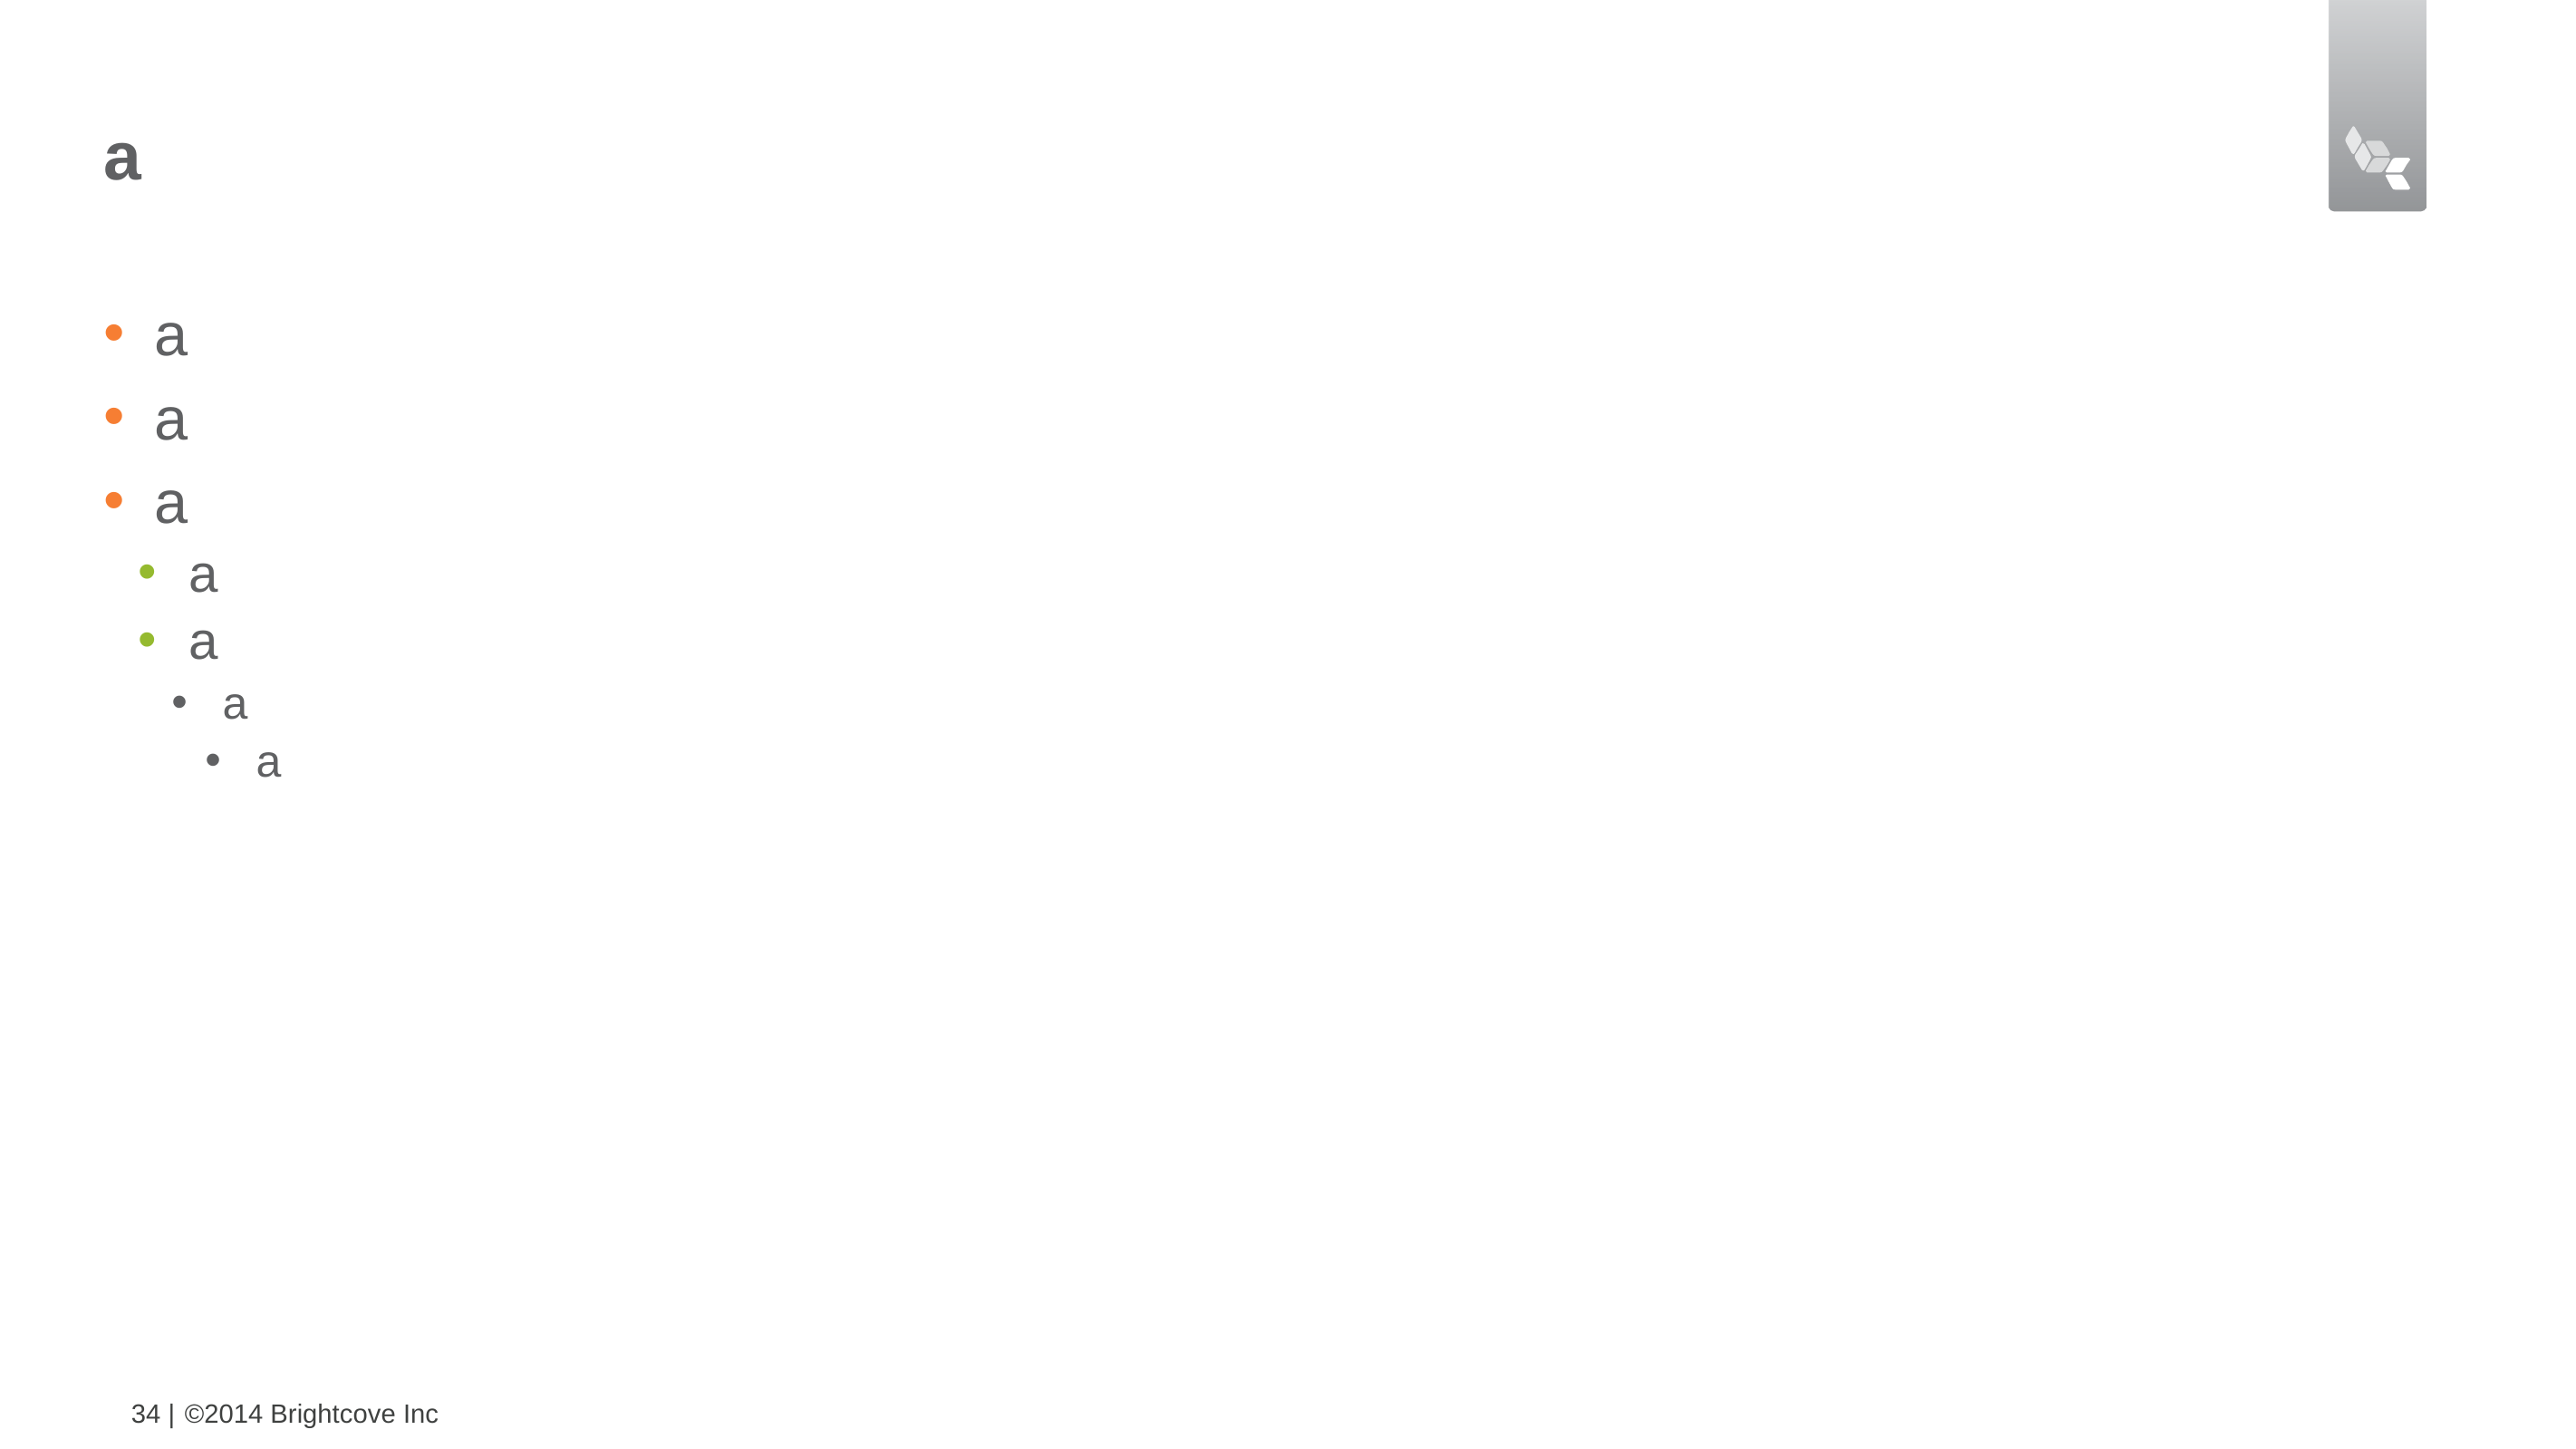

# a
a
a
a
a
a
a
a
34 |
©2014 Brightcove Inc